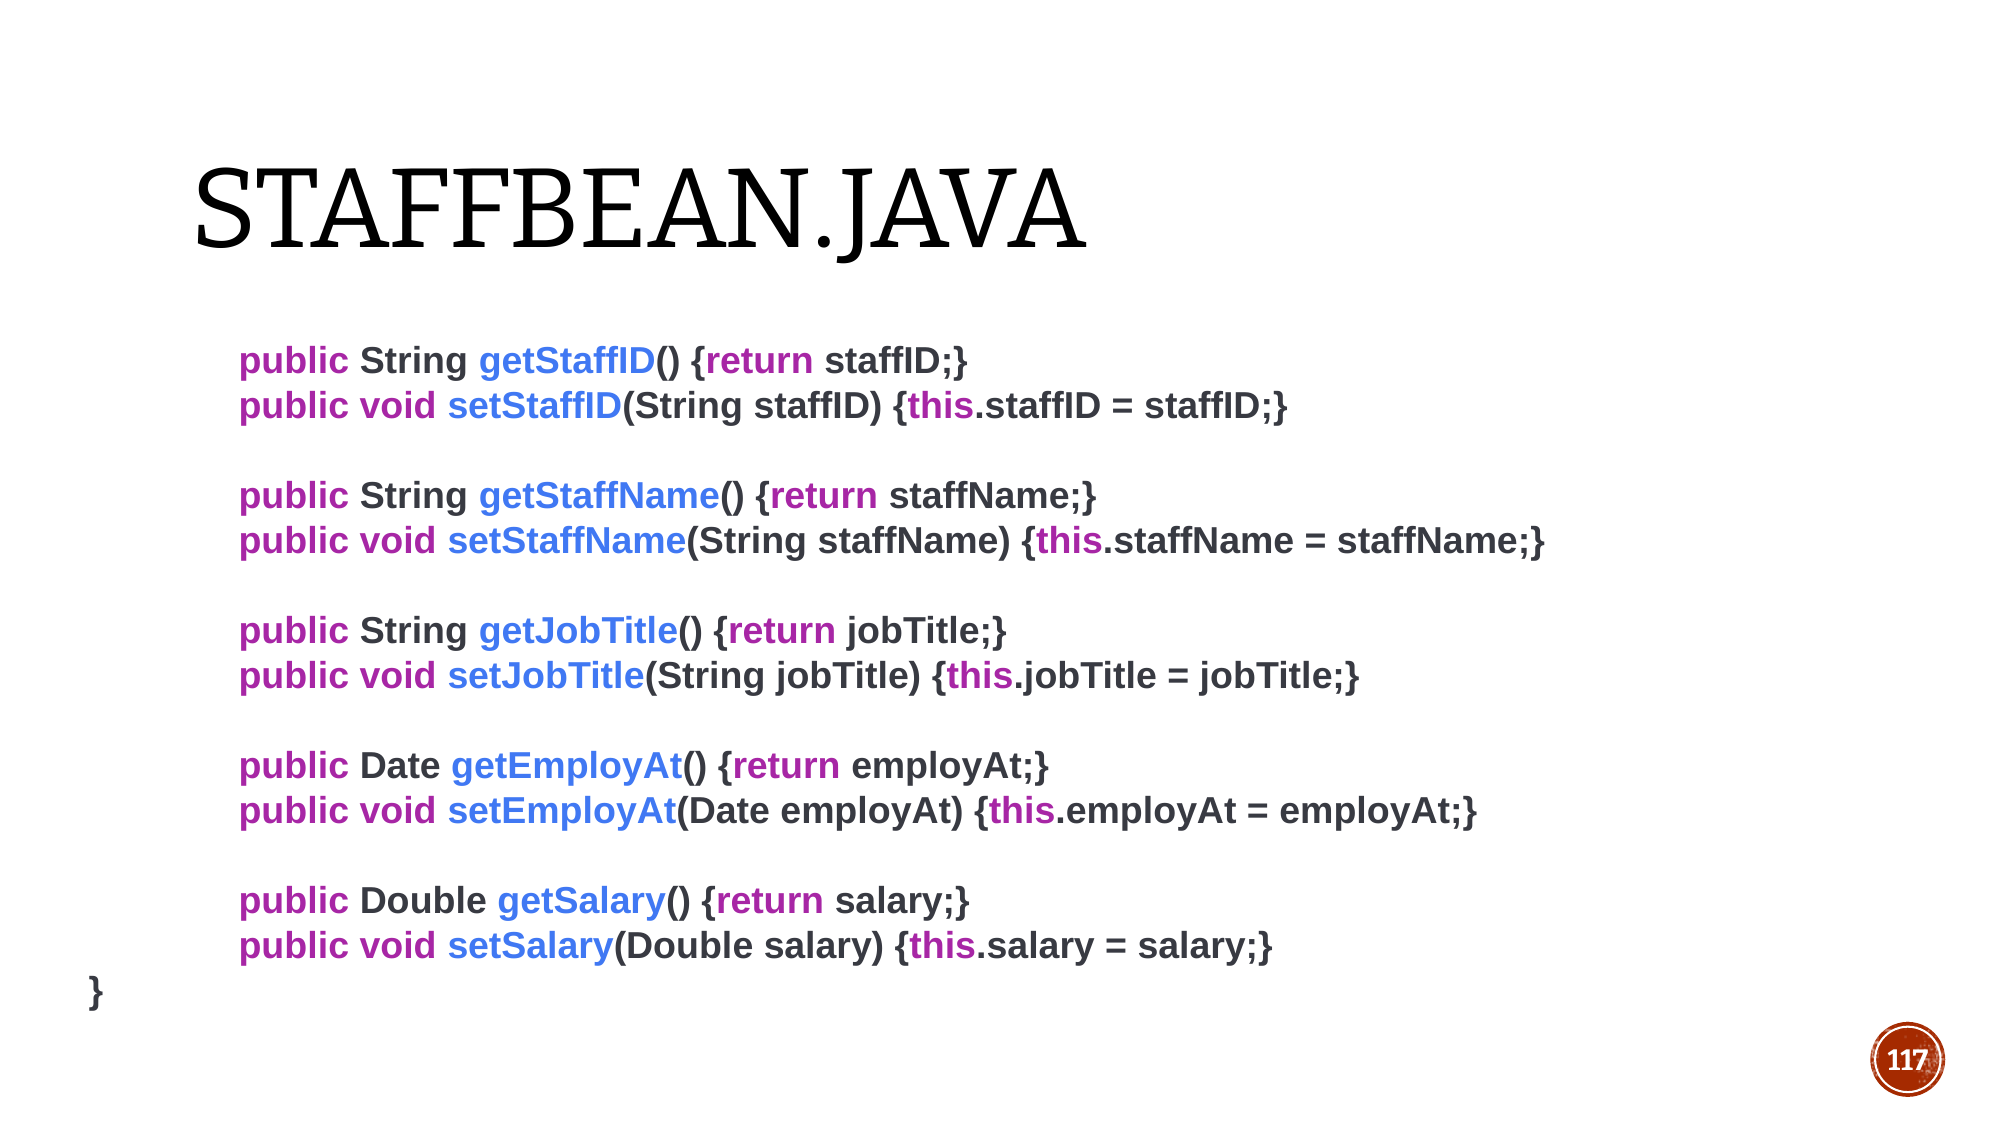

# StaffBean.java
	public String getStaffID() {return staffID;}
	public void setStaffID(String staffID) {this.staffID = staffID;}

	public String getStaffName() {return staffName;}
	public void setStaffName(String staffName) {this.staffName = staffName;}

	public String getJobTitle() {return jobTitle;}
	public void setJobTitle(String jobTitle) {this.jobTitle = jobTitle;}

	public Date getEmployAt() {return employAt;}
	public void setEmployAt(Date employAt) {this.employAt = employAt;}

	public Double getSalary() {return salary;}
	public void setSalary(Double salary) {this.salary = salary;}
}
117